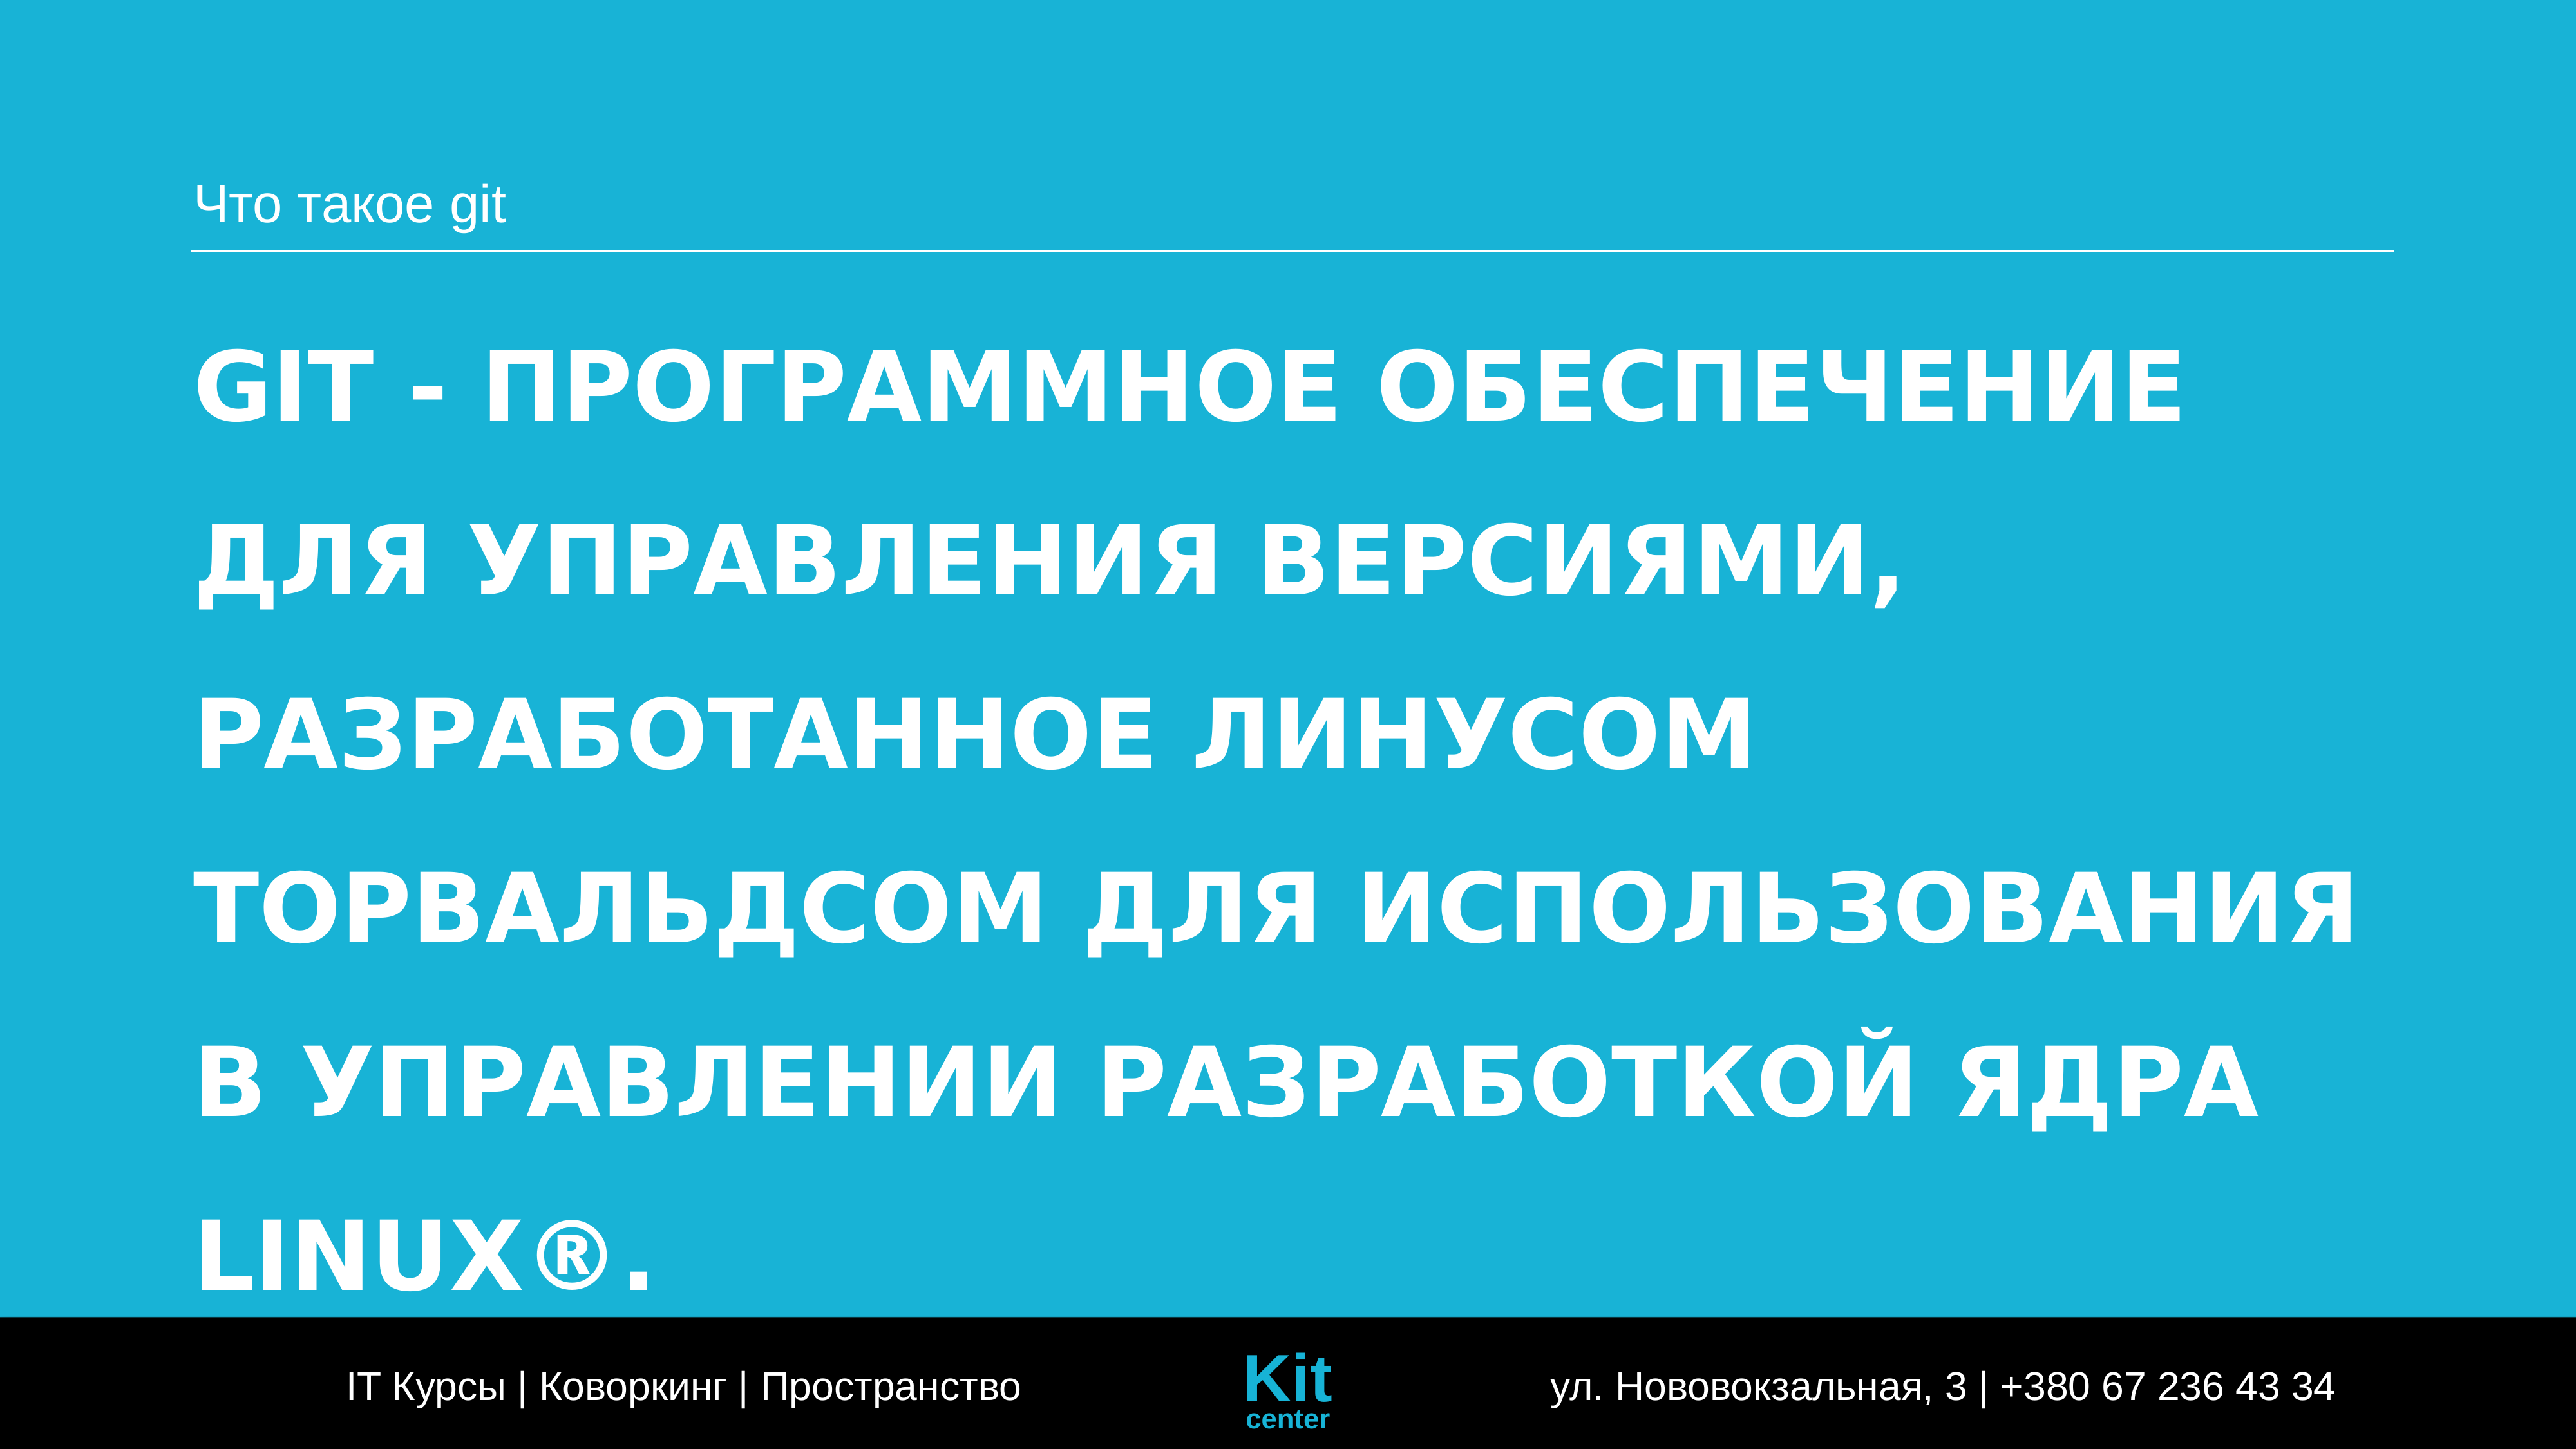

Что такое git
# Git - программное обеспечение для управления версиями, разработанное Линусом Торвальдсом для использования в управлении разработкой ядра Linux®.